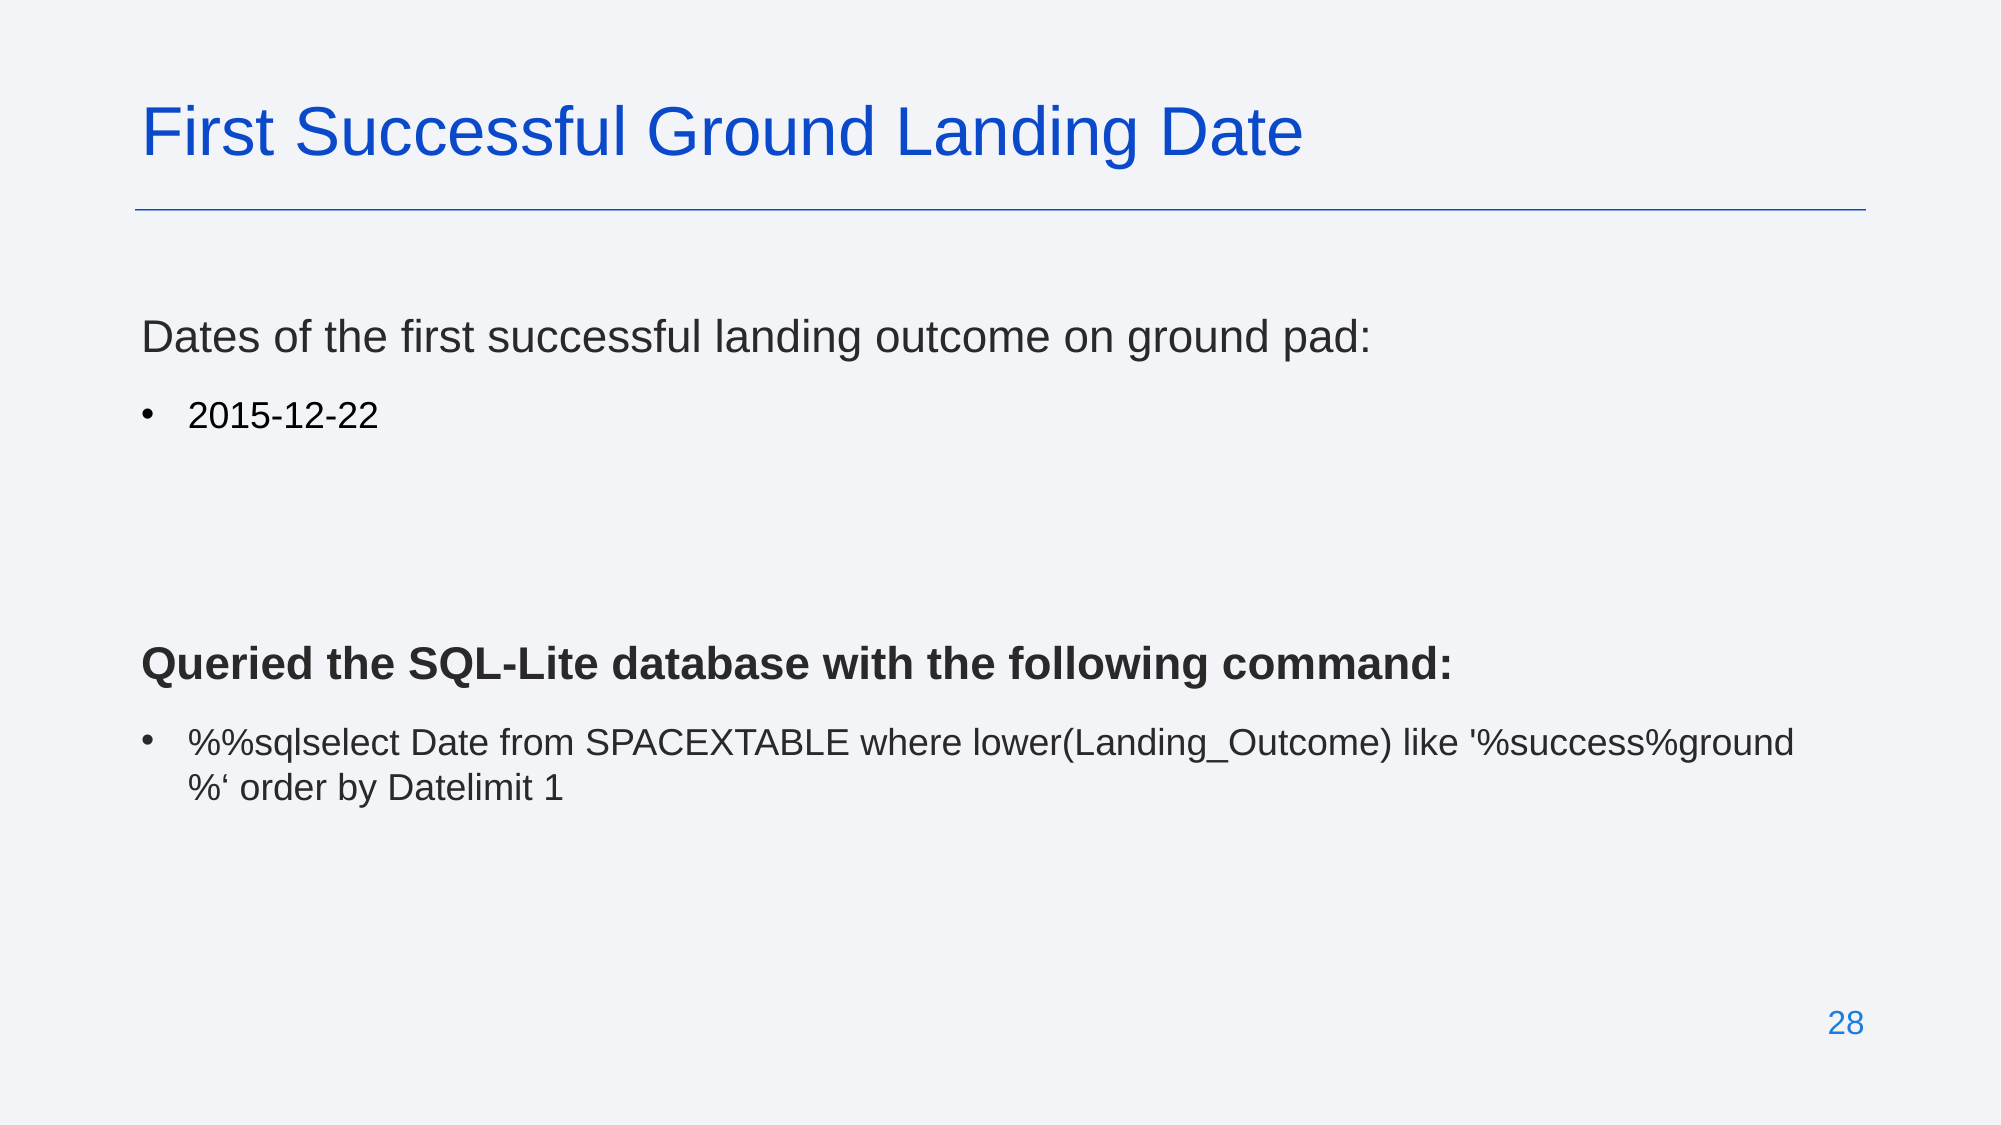

First Successful Ground Landing Date
Dates of the first successful landing outcome on ground pad:
2015-12-22

Queried the SQL-Lite database with the following command:
%%sqlselect Date from SPACEXTABLE where lower(Landing_Outcome) like '%success%ground%‘ order by Datelimit 1
28